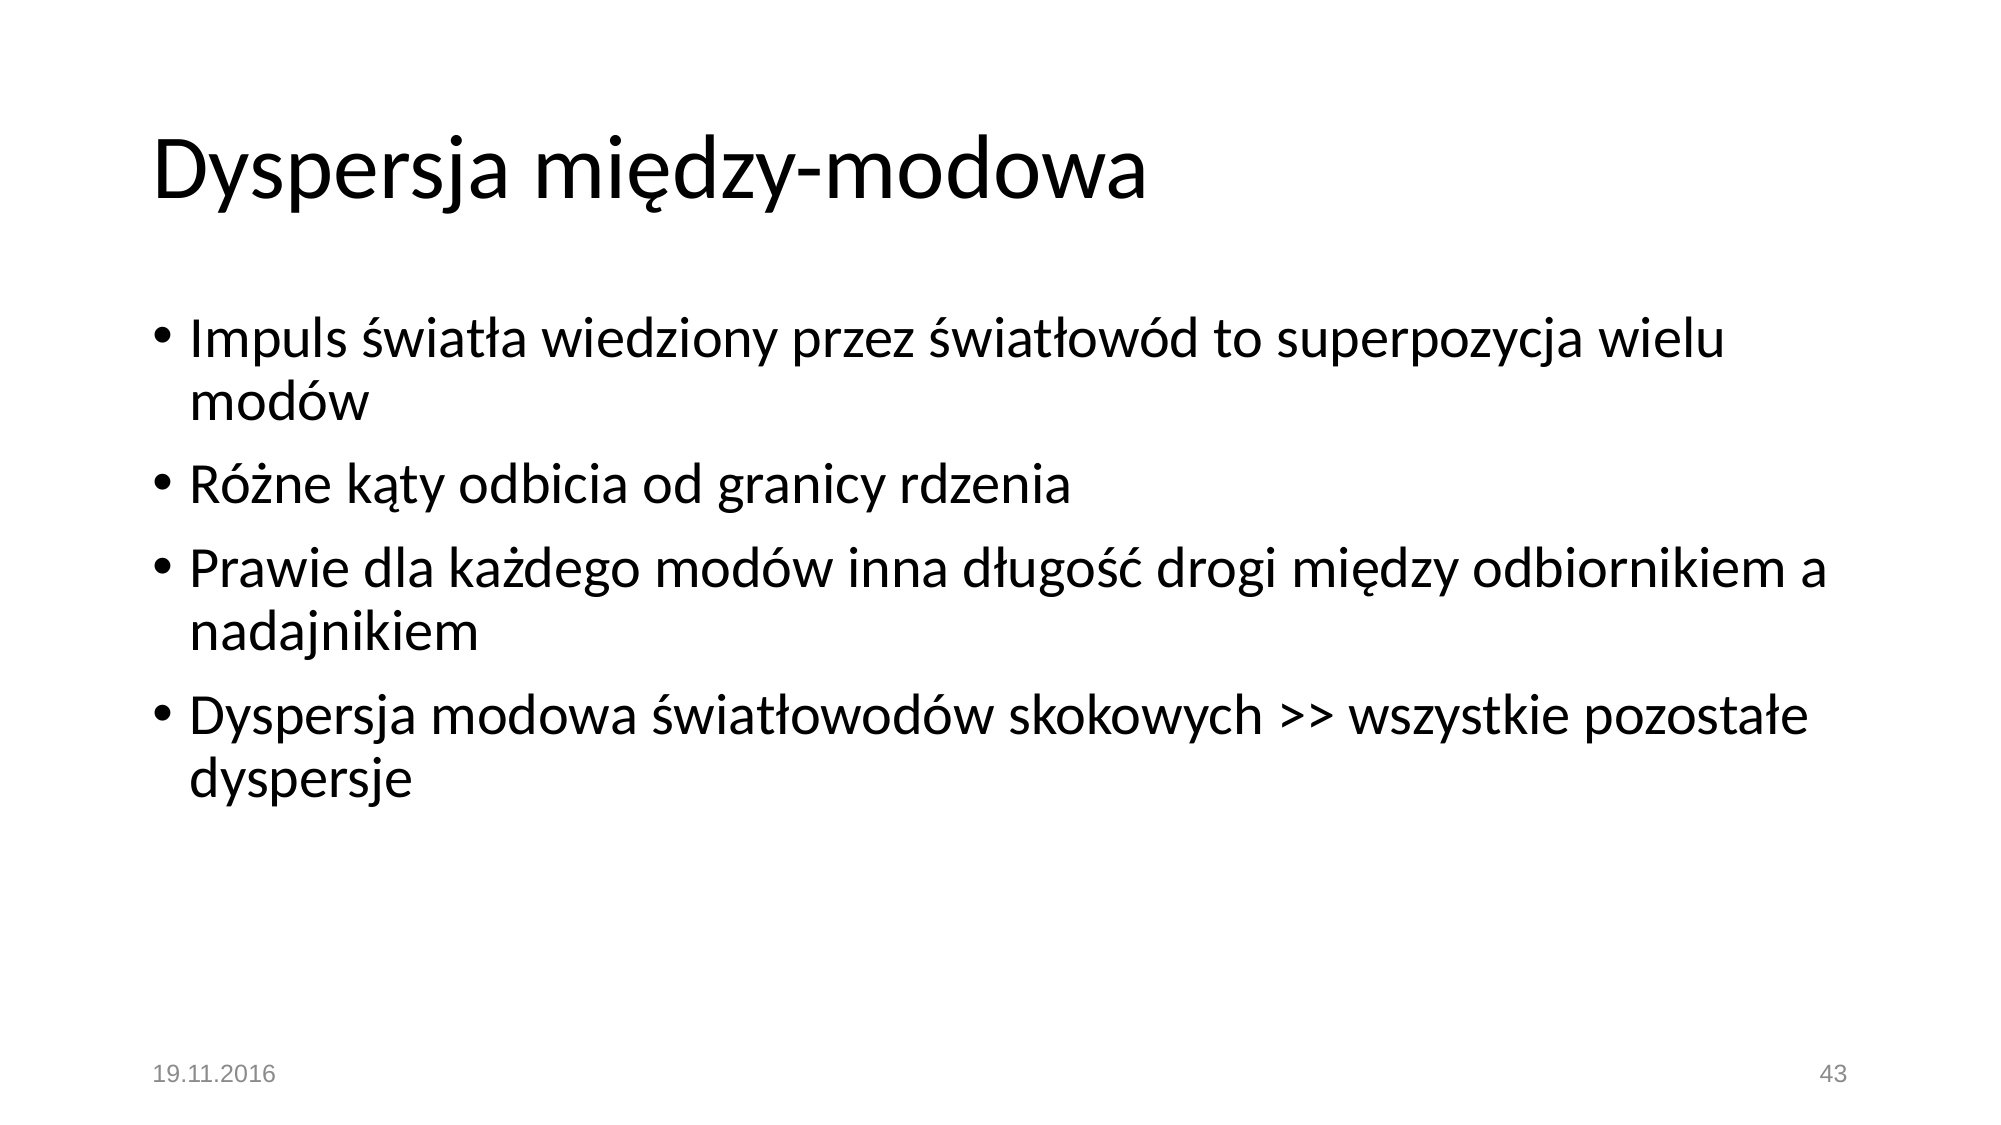

# Dyspersja między-modowa
Impuls światła wiedziony przez światłowód to superpozycja wielu modów
Różne kąty odbicia od granicy rdzenia
Prawie dla każdego modów inna długość drogi między odbiornikiem a nadajnikiem
Dyspersja modowa światłowodów skokowych >> wszystkie pozostałe dyspersje
19.11.2016
43